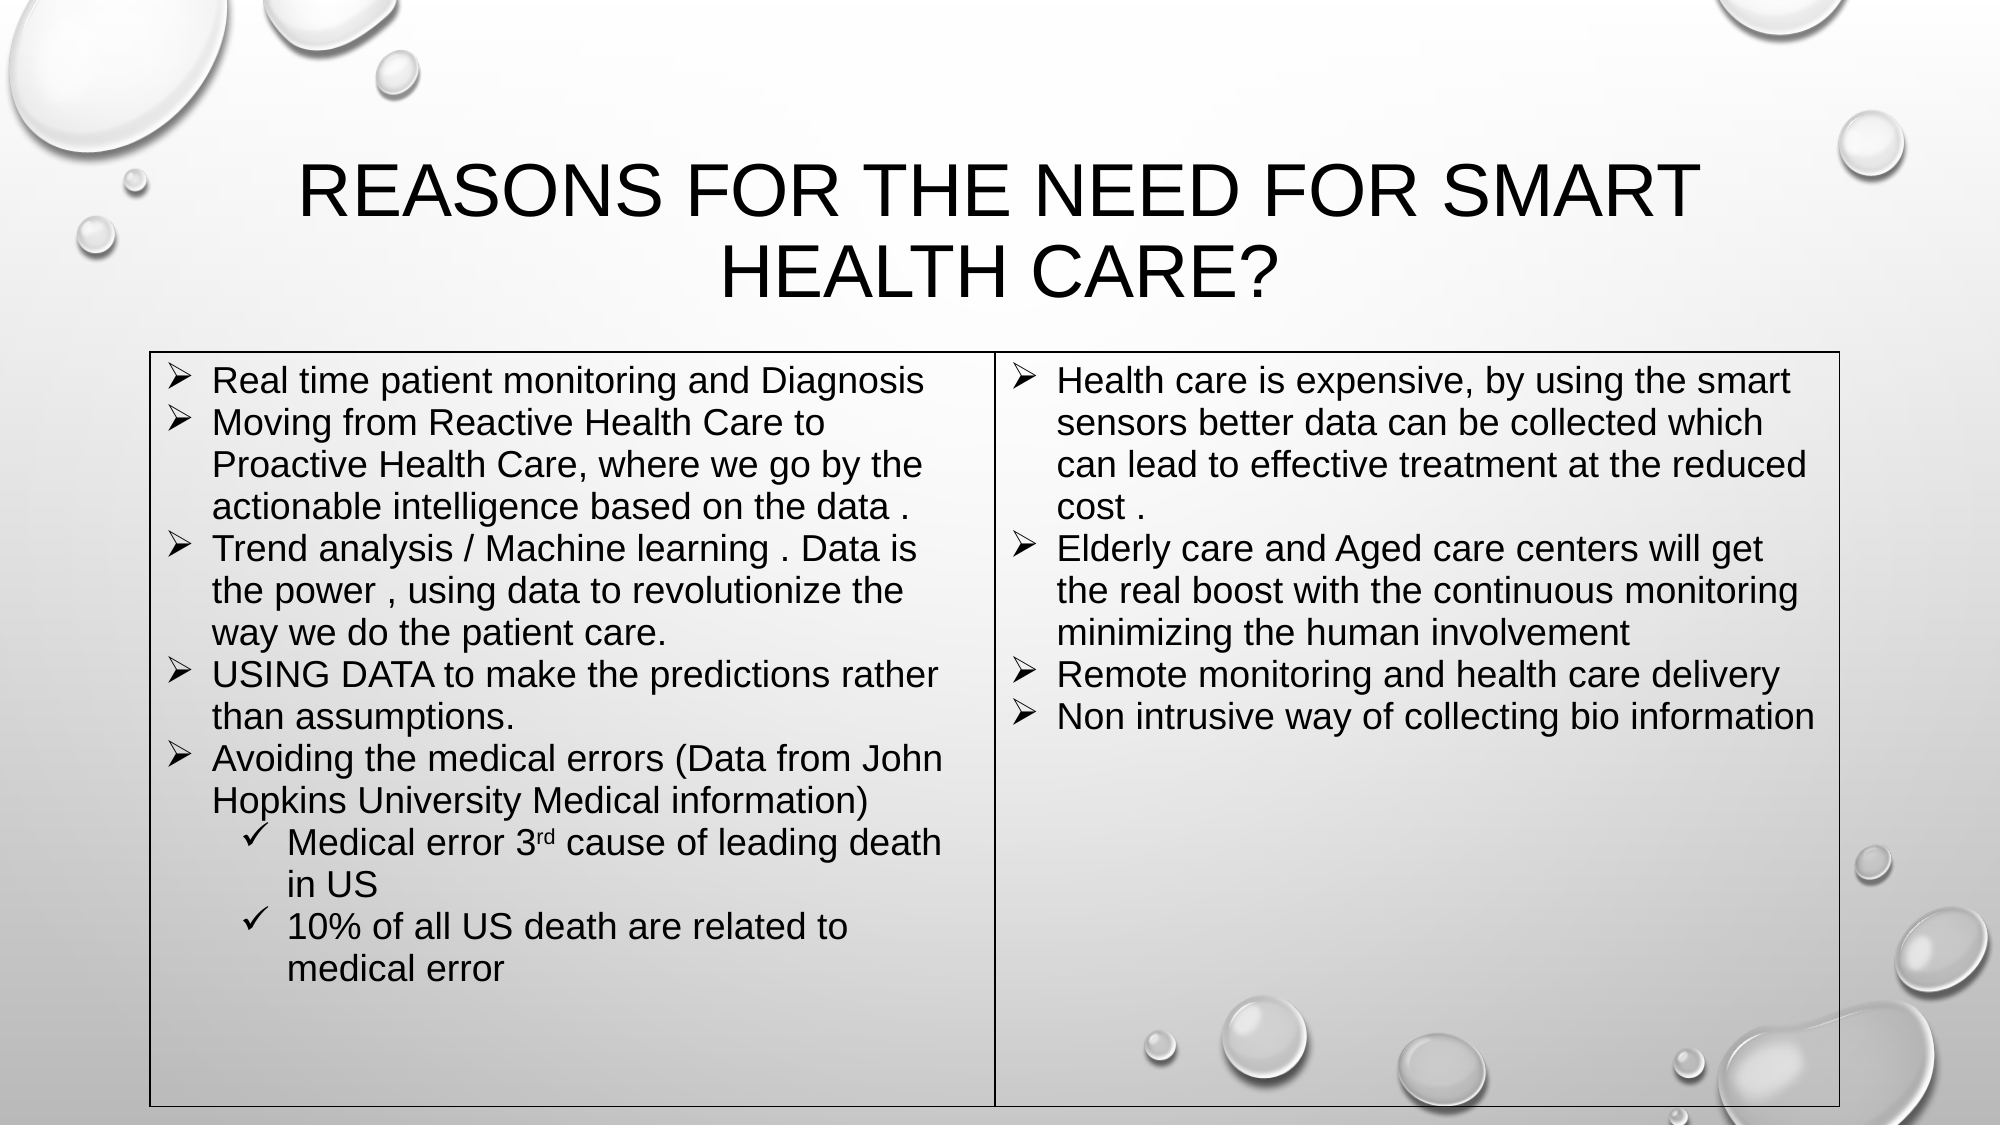

# Reasons for the need FOR SMART HEALTH CARE?
| Real time patient monitoring and Diagnosis Moving from Reactive Health Care to Proactive Health Care, where we go by the actionable intelligence based on the data . Trend analysis / Machine learning . Data is the power , using data to revolutionize the way we do the patient care. USING DATA to make the predictions rather than assumptions. Avoiding the medical errors (Data from John Hopkins University Medical information) Medical error 3rd cause of leading death in US 10% of all US death are related to medical error | Health care is expensive, by using the smart sensors better data can be collected which can lead to effective treatment at the reduced cost . Elderly care and Aged care centers will get the real boost with the continuous monitoring minimizing the human involvement Remote monitoring and health care delivery Non intrusive way of collecting bio information |
| --- | --- |